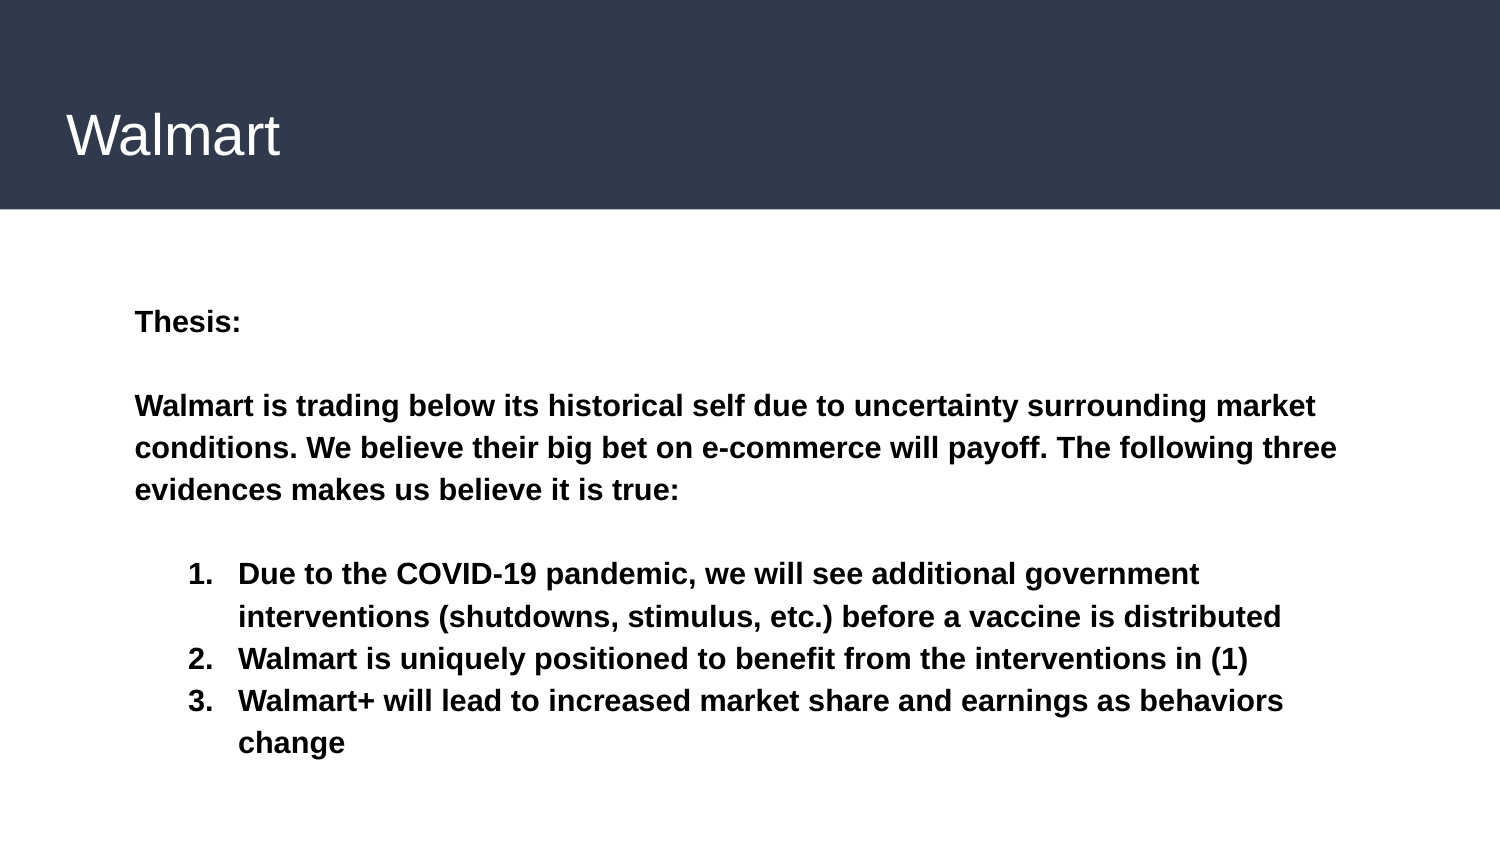

# Walmart
Thesis:

Walmart is trading below its historical self due to uncertainty surrounding market conditions. We believe their big bet on e-commerce will payoff. The following three evidences makes us believe it is true:

Due to the COVID-19 pandemic, we will see additional government interventions (shutdowns, stimulus, etc.) before a vaccine is distributed
Walmart is uniquely positioned to benefit from the interventions in (1)
Walmart+ will lead to increased market share and earnings as behaviors change